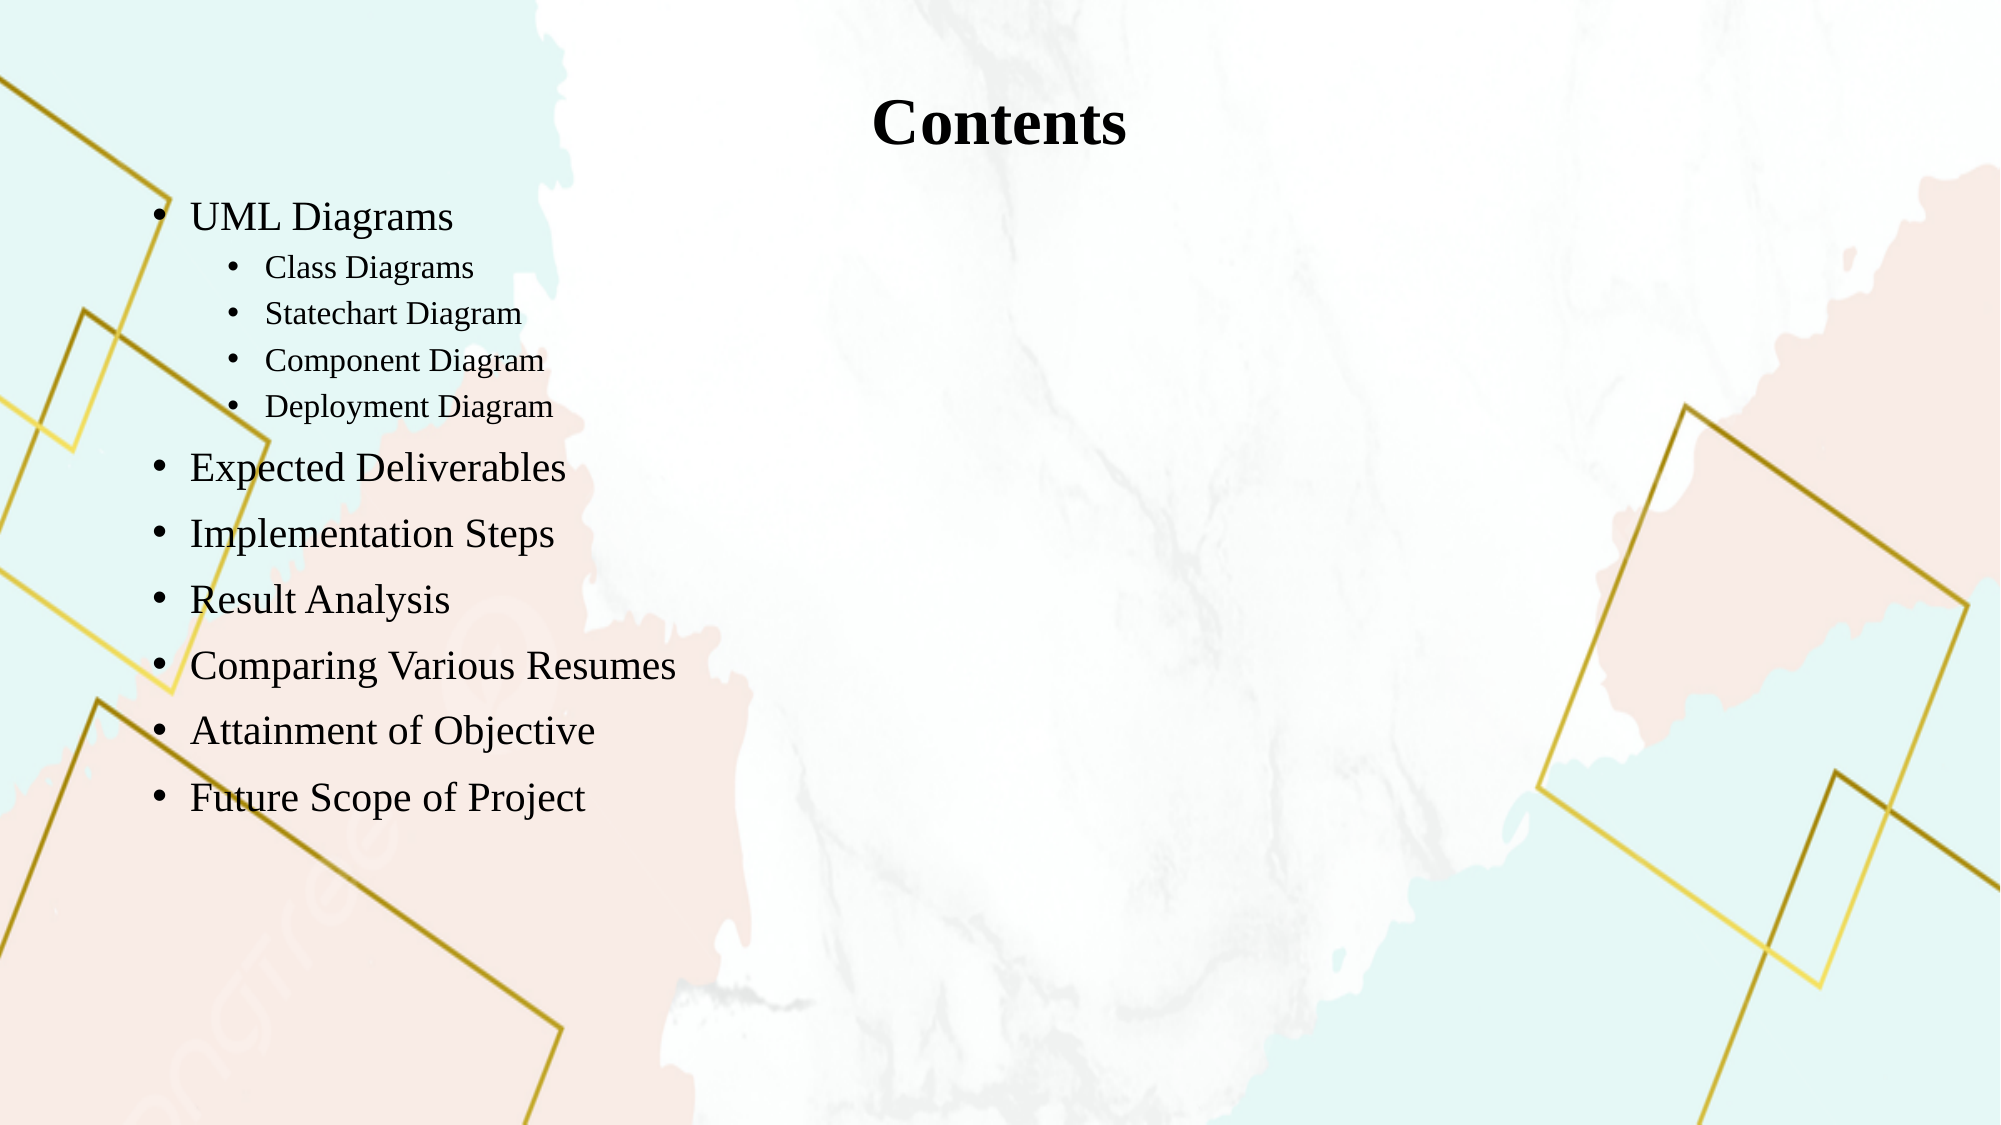

# Contents
UML Diagrams
Class Diagrams
Statechart Diagram
Component Diagram
Deployment Diagram
Expected Deliverables
Implementation Steps
Result Analysis
Comparing Various Resumes
Attainment of Objective
Future Scope of Project